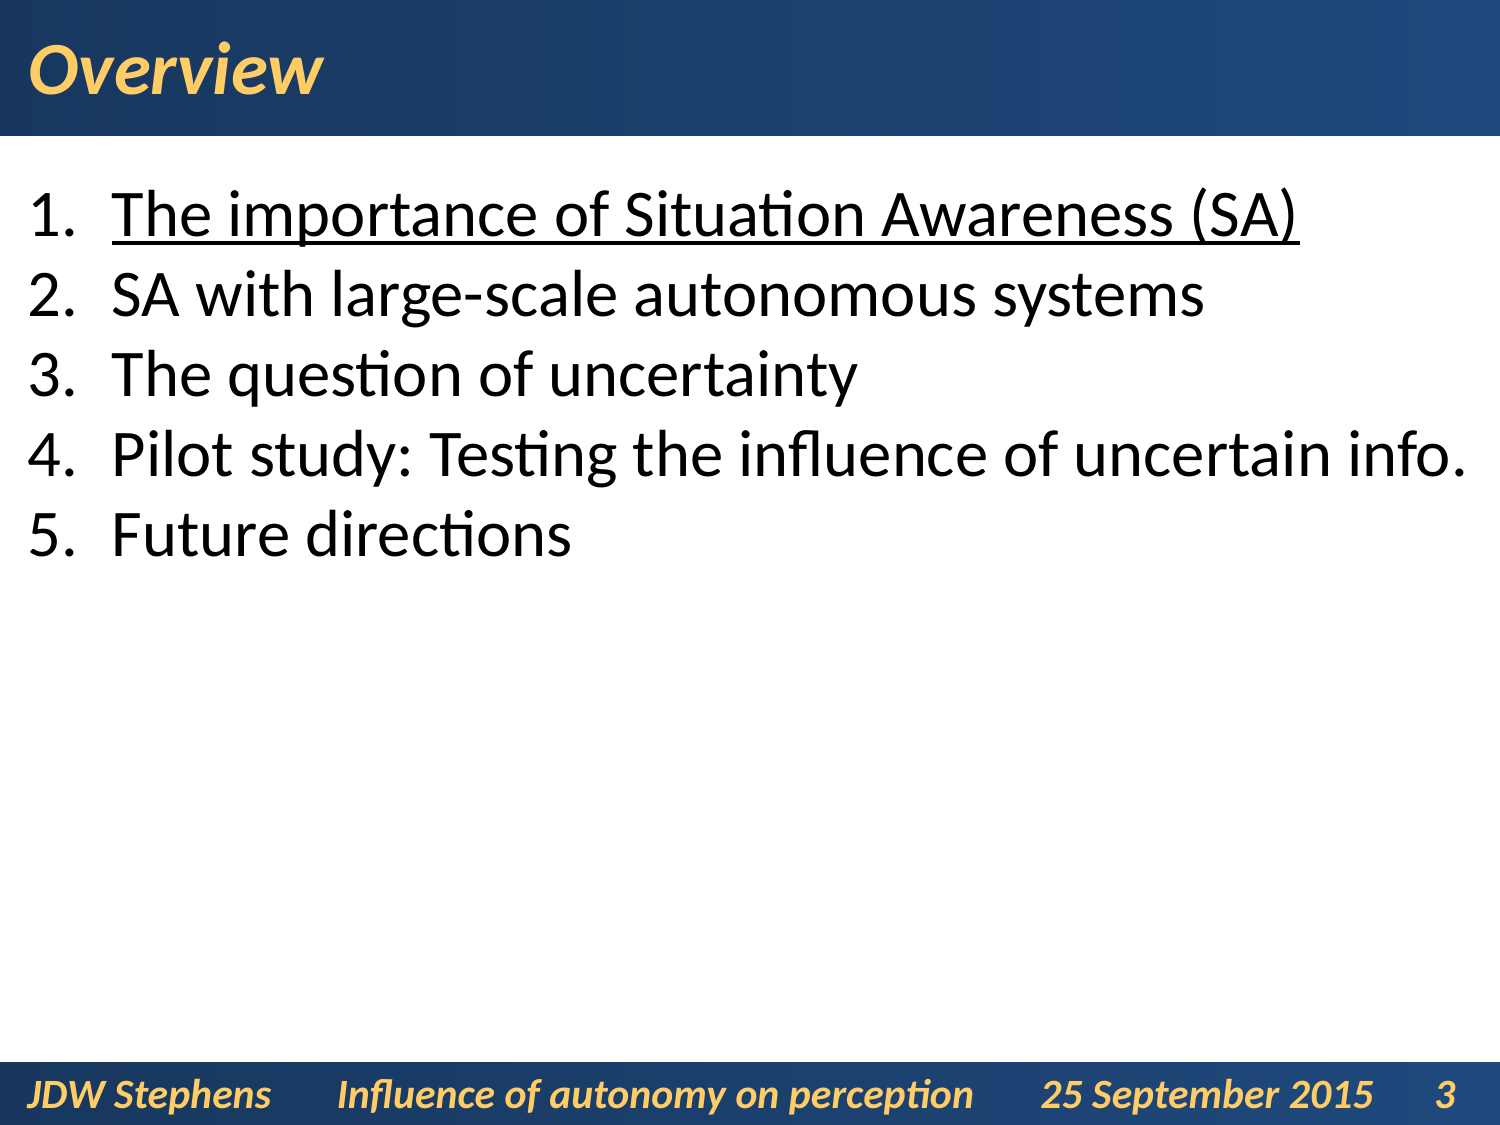

Overview
The importance of Situation Awareness (SA)
SA with large-scale autonomous systems
The question of uncertainty
Pilot study: Testing the influence of uncertain info.
Future directions
JDW Stephens	 Influence of autonomy on perception       25 September 2015	      3